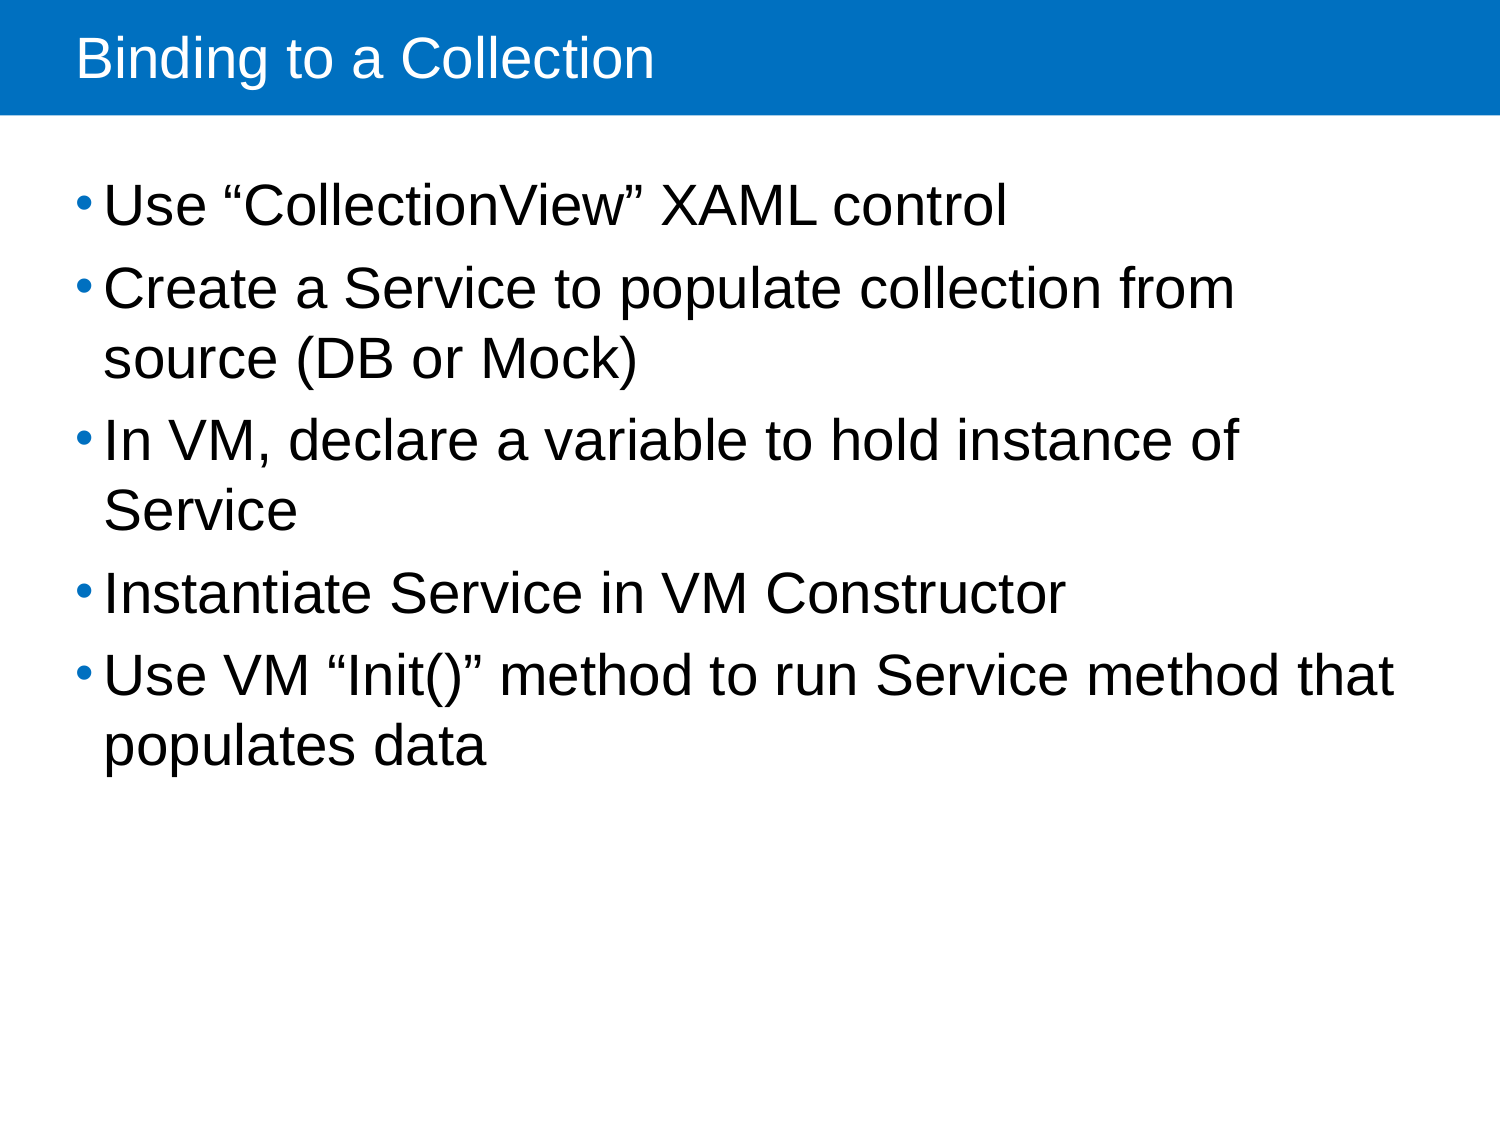

# Binding to a Collection
Use “CollectionView” XAML control
Create a Service to populate collection from source (DB or Mock)
In VM, declare a variable to hold instance of Service
Instantiate Service in VM Constructor
Use VM “Init()” method to run Service method that populates data